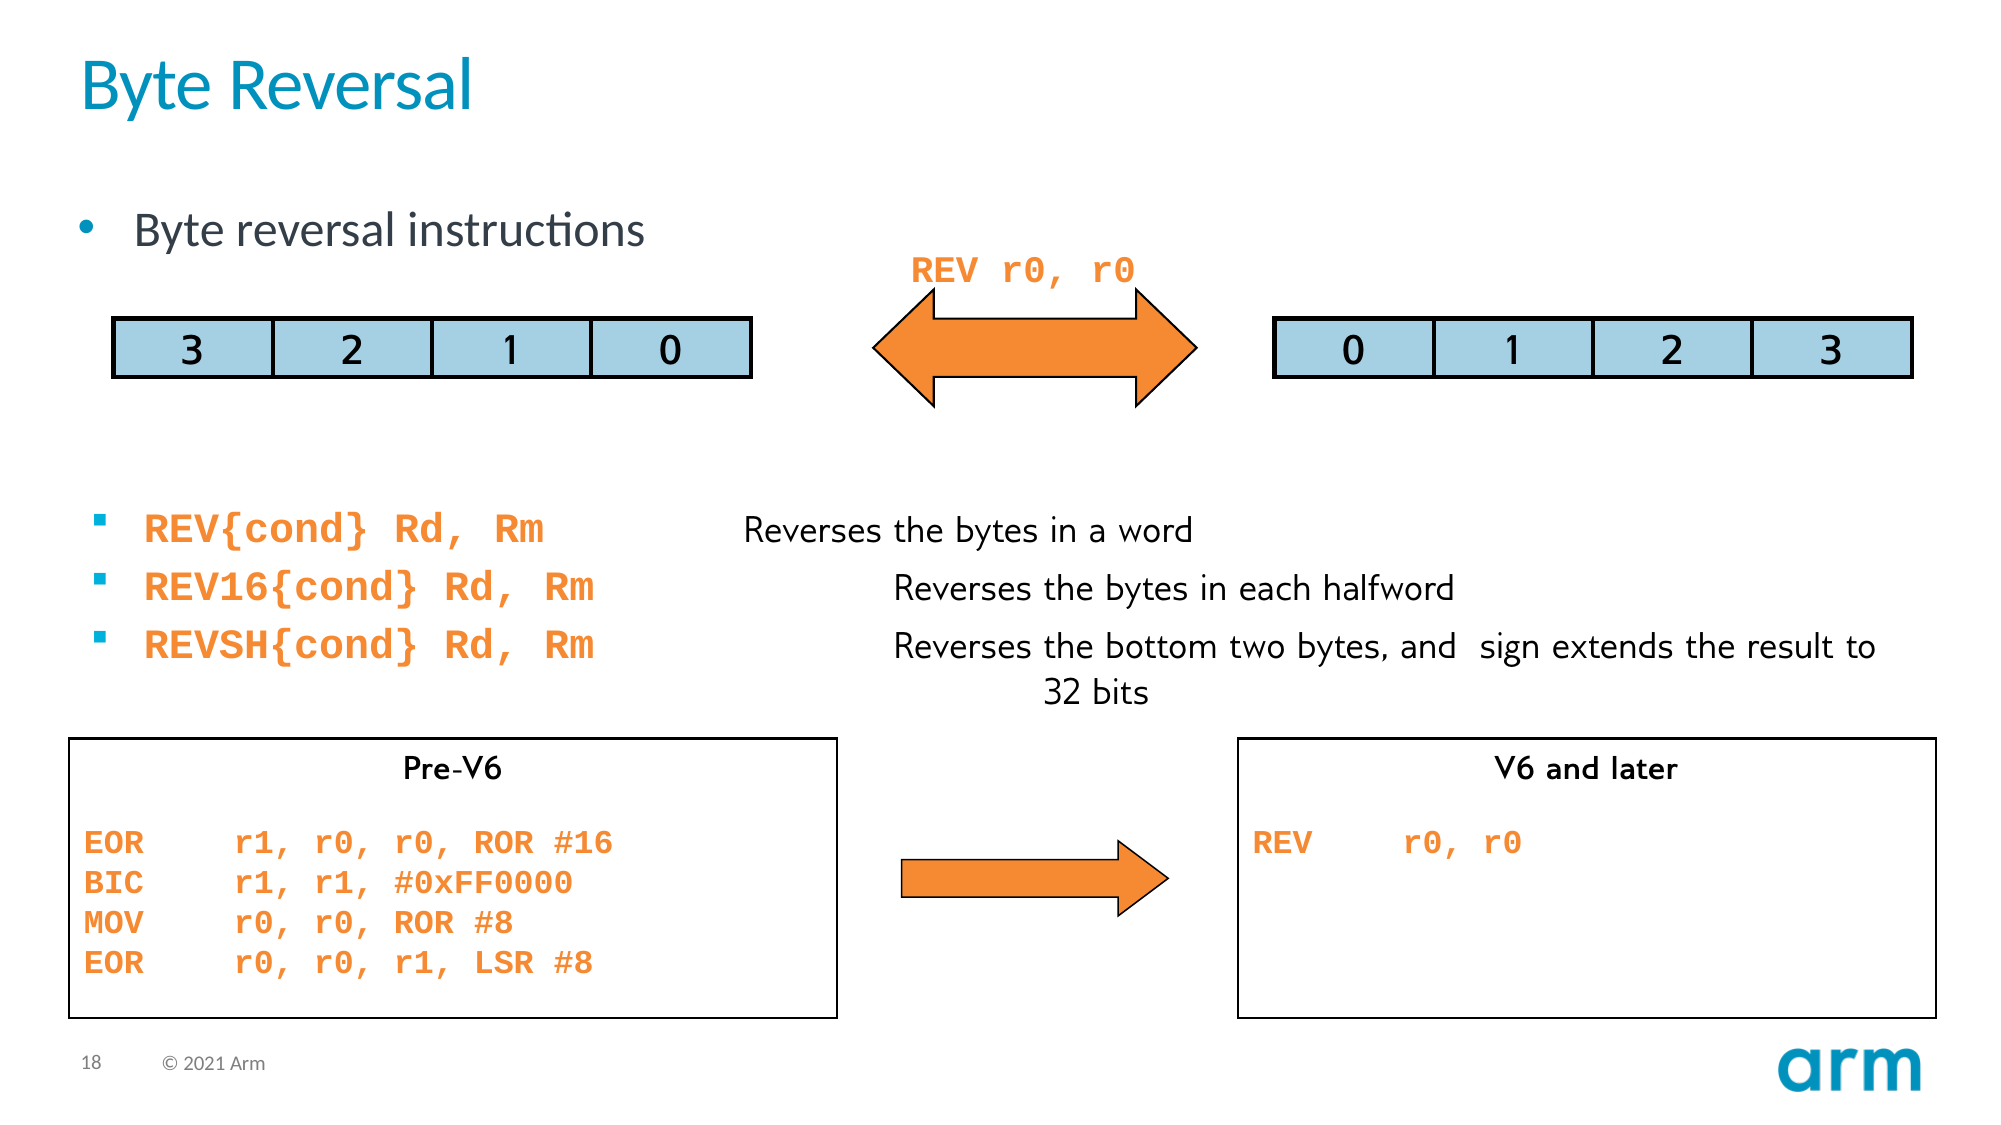

# Byte Reversal
Byte reversal instructions

REV{cond} Rd, Rm		Reverses the bytes in a word
REV16{cond} Rd, Rm		Reverses the bytes in each halfword
REVSH{cond} Rd, Rm		Reverses the bottom two bytes, and  sign extends the result to 						32 bits
REV r0, r0

3
2
1
0
0
1
2
3
Pre-V6
EOR	r1, r0, r0, ROR #16
BIC	r1, r1, #0xFF0000
MOV	r0, r0, ROR #8
EOR	r0, r0, r1, LSR #8
V6 and later
REV 	r0, r0